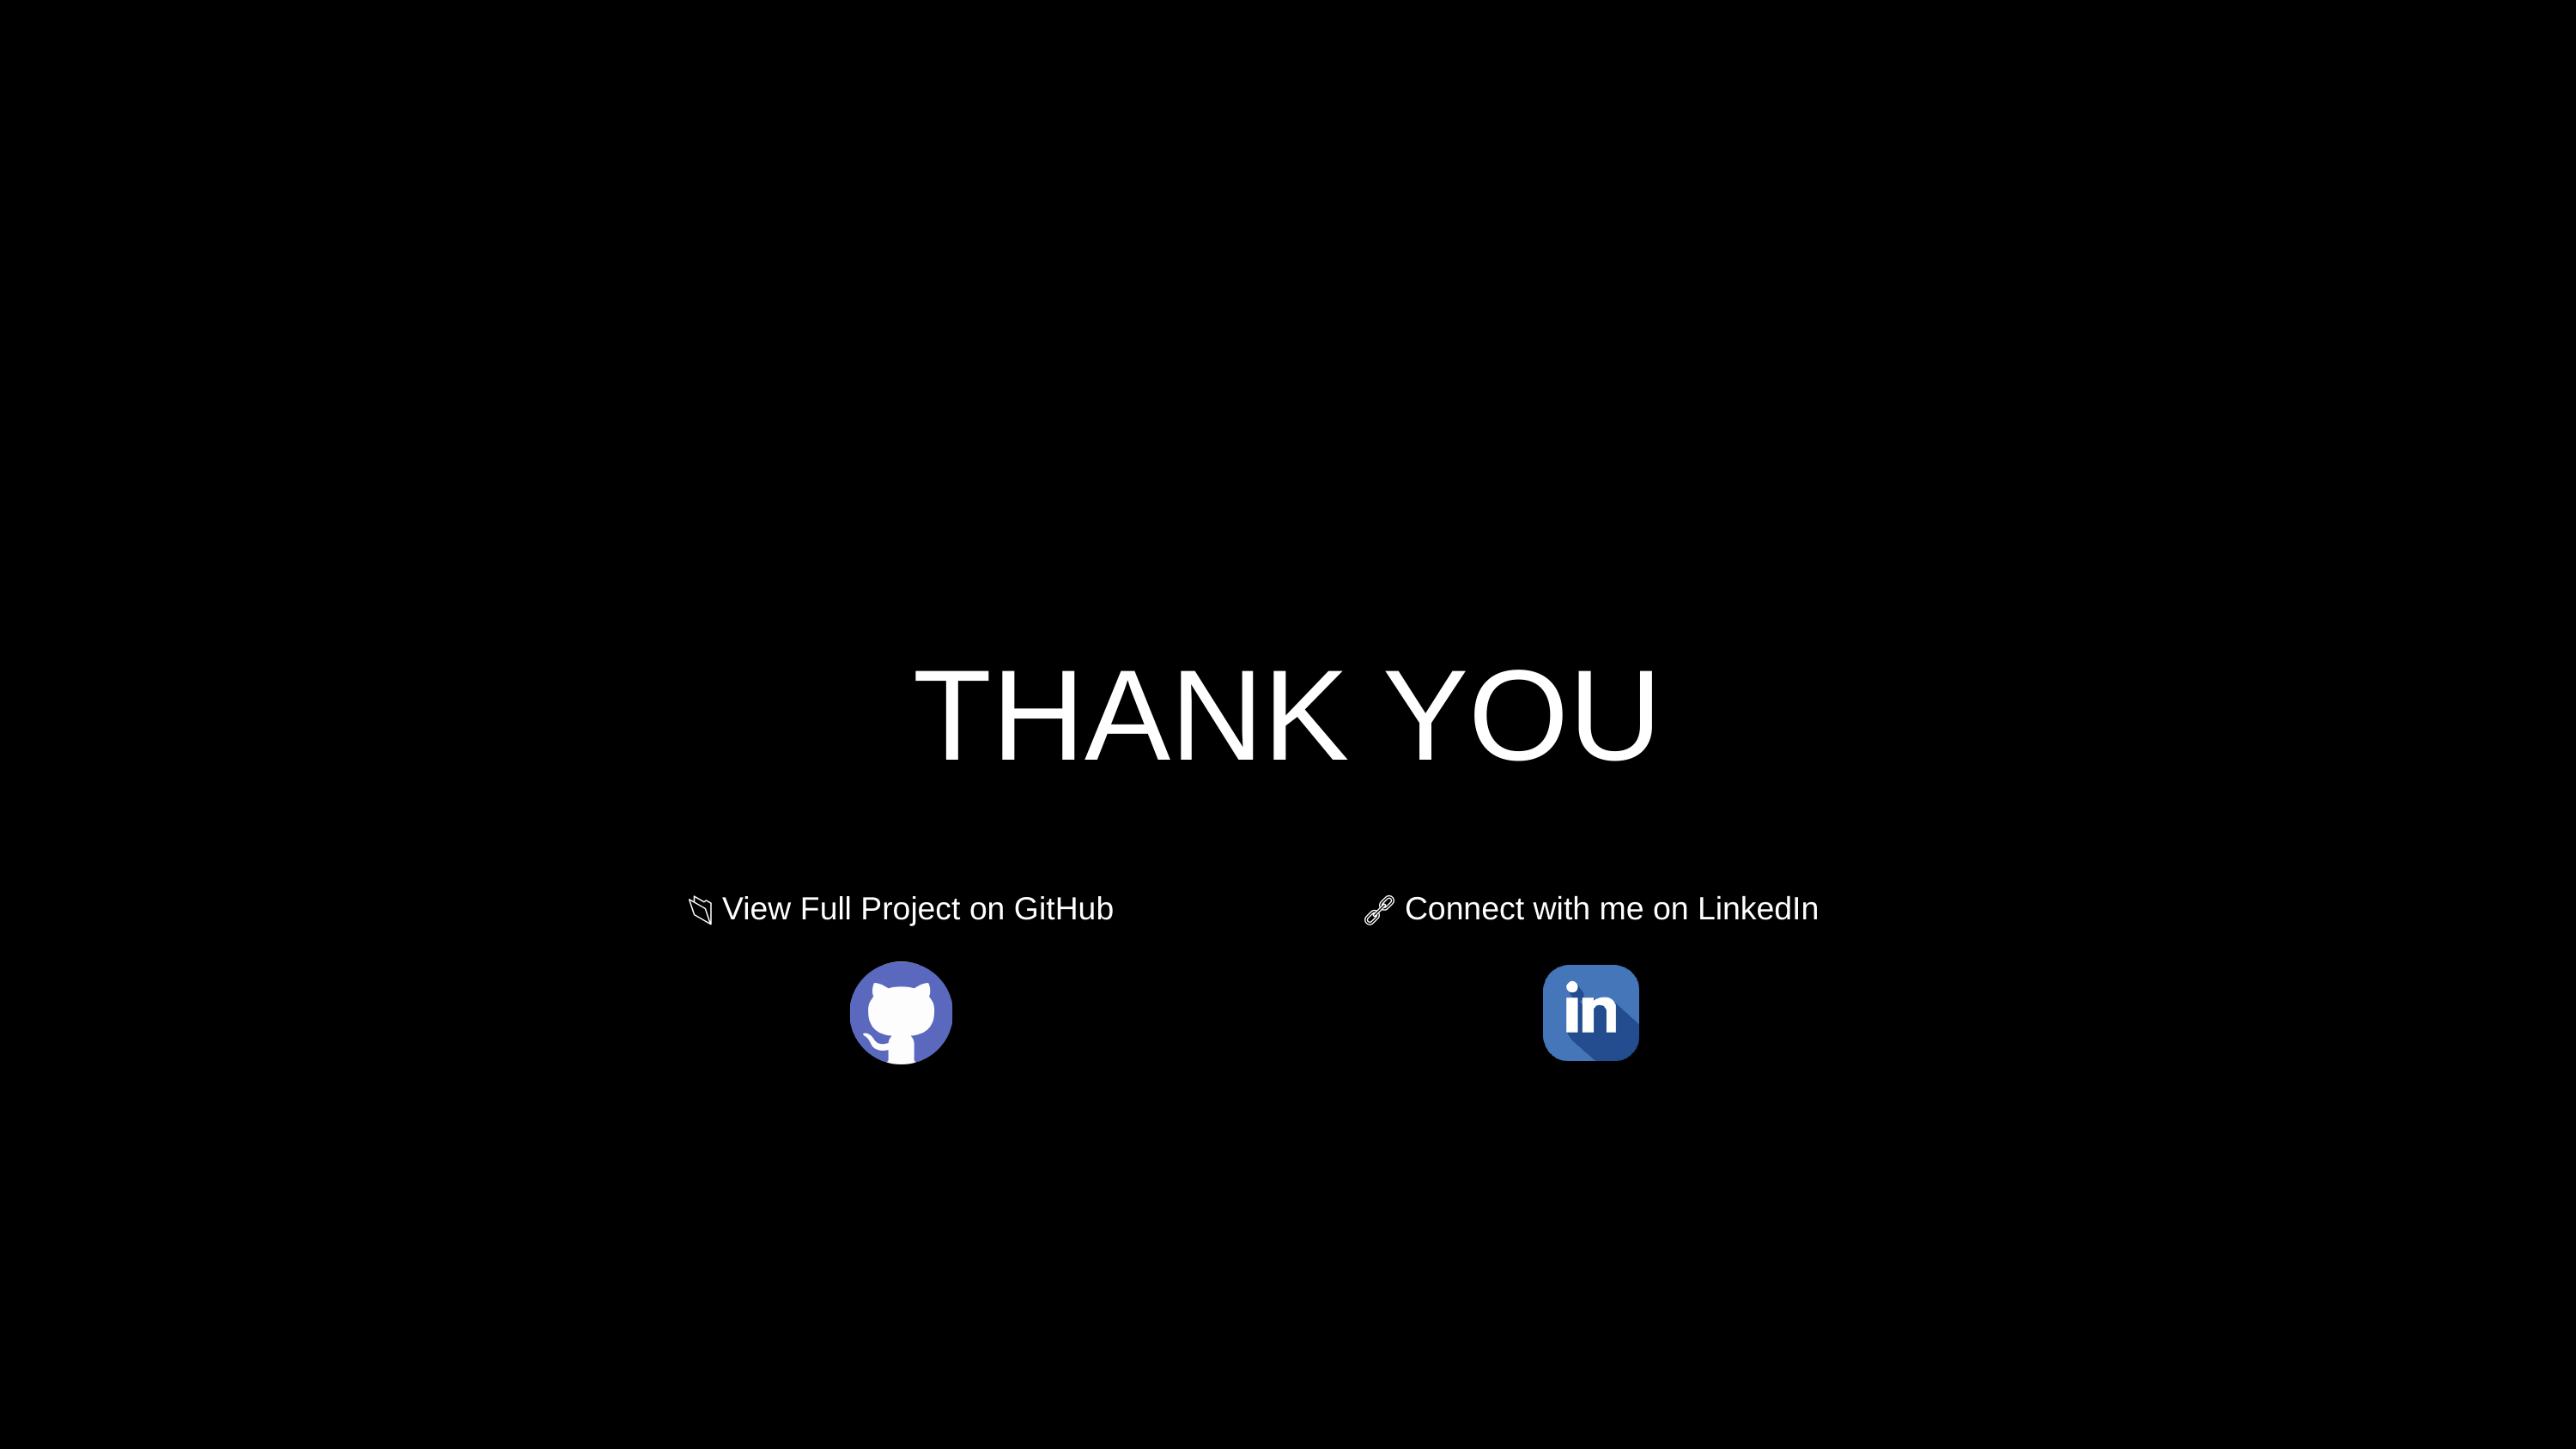

THANK YOU
🔗 Connect with me on LinkedIn
📂 View Full Project on GitHub